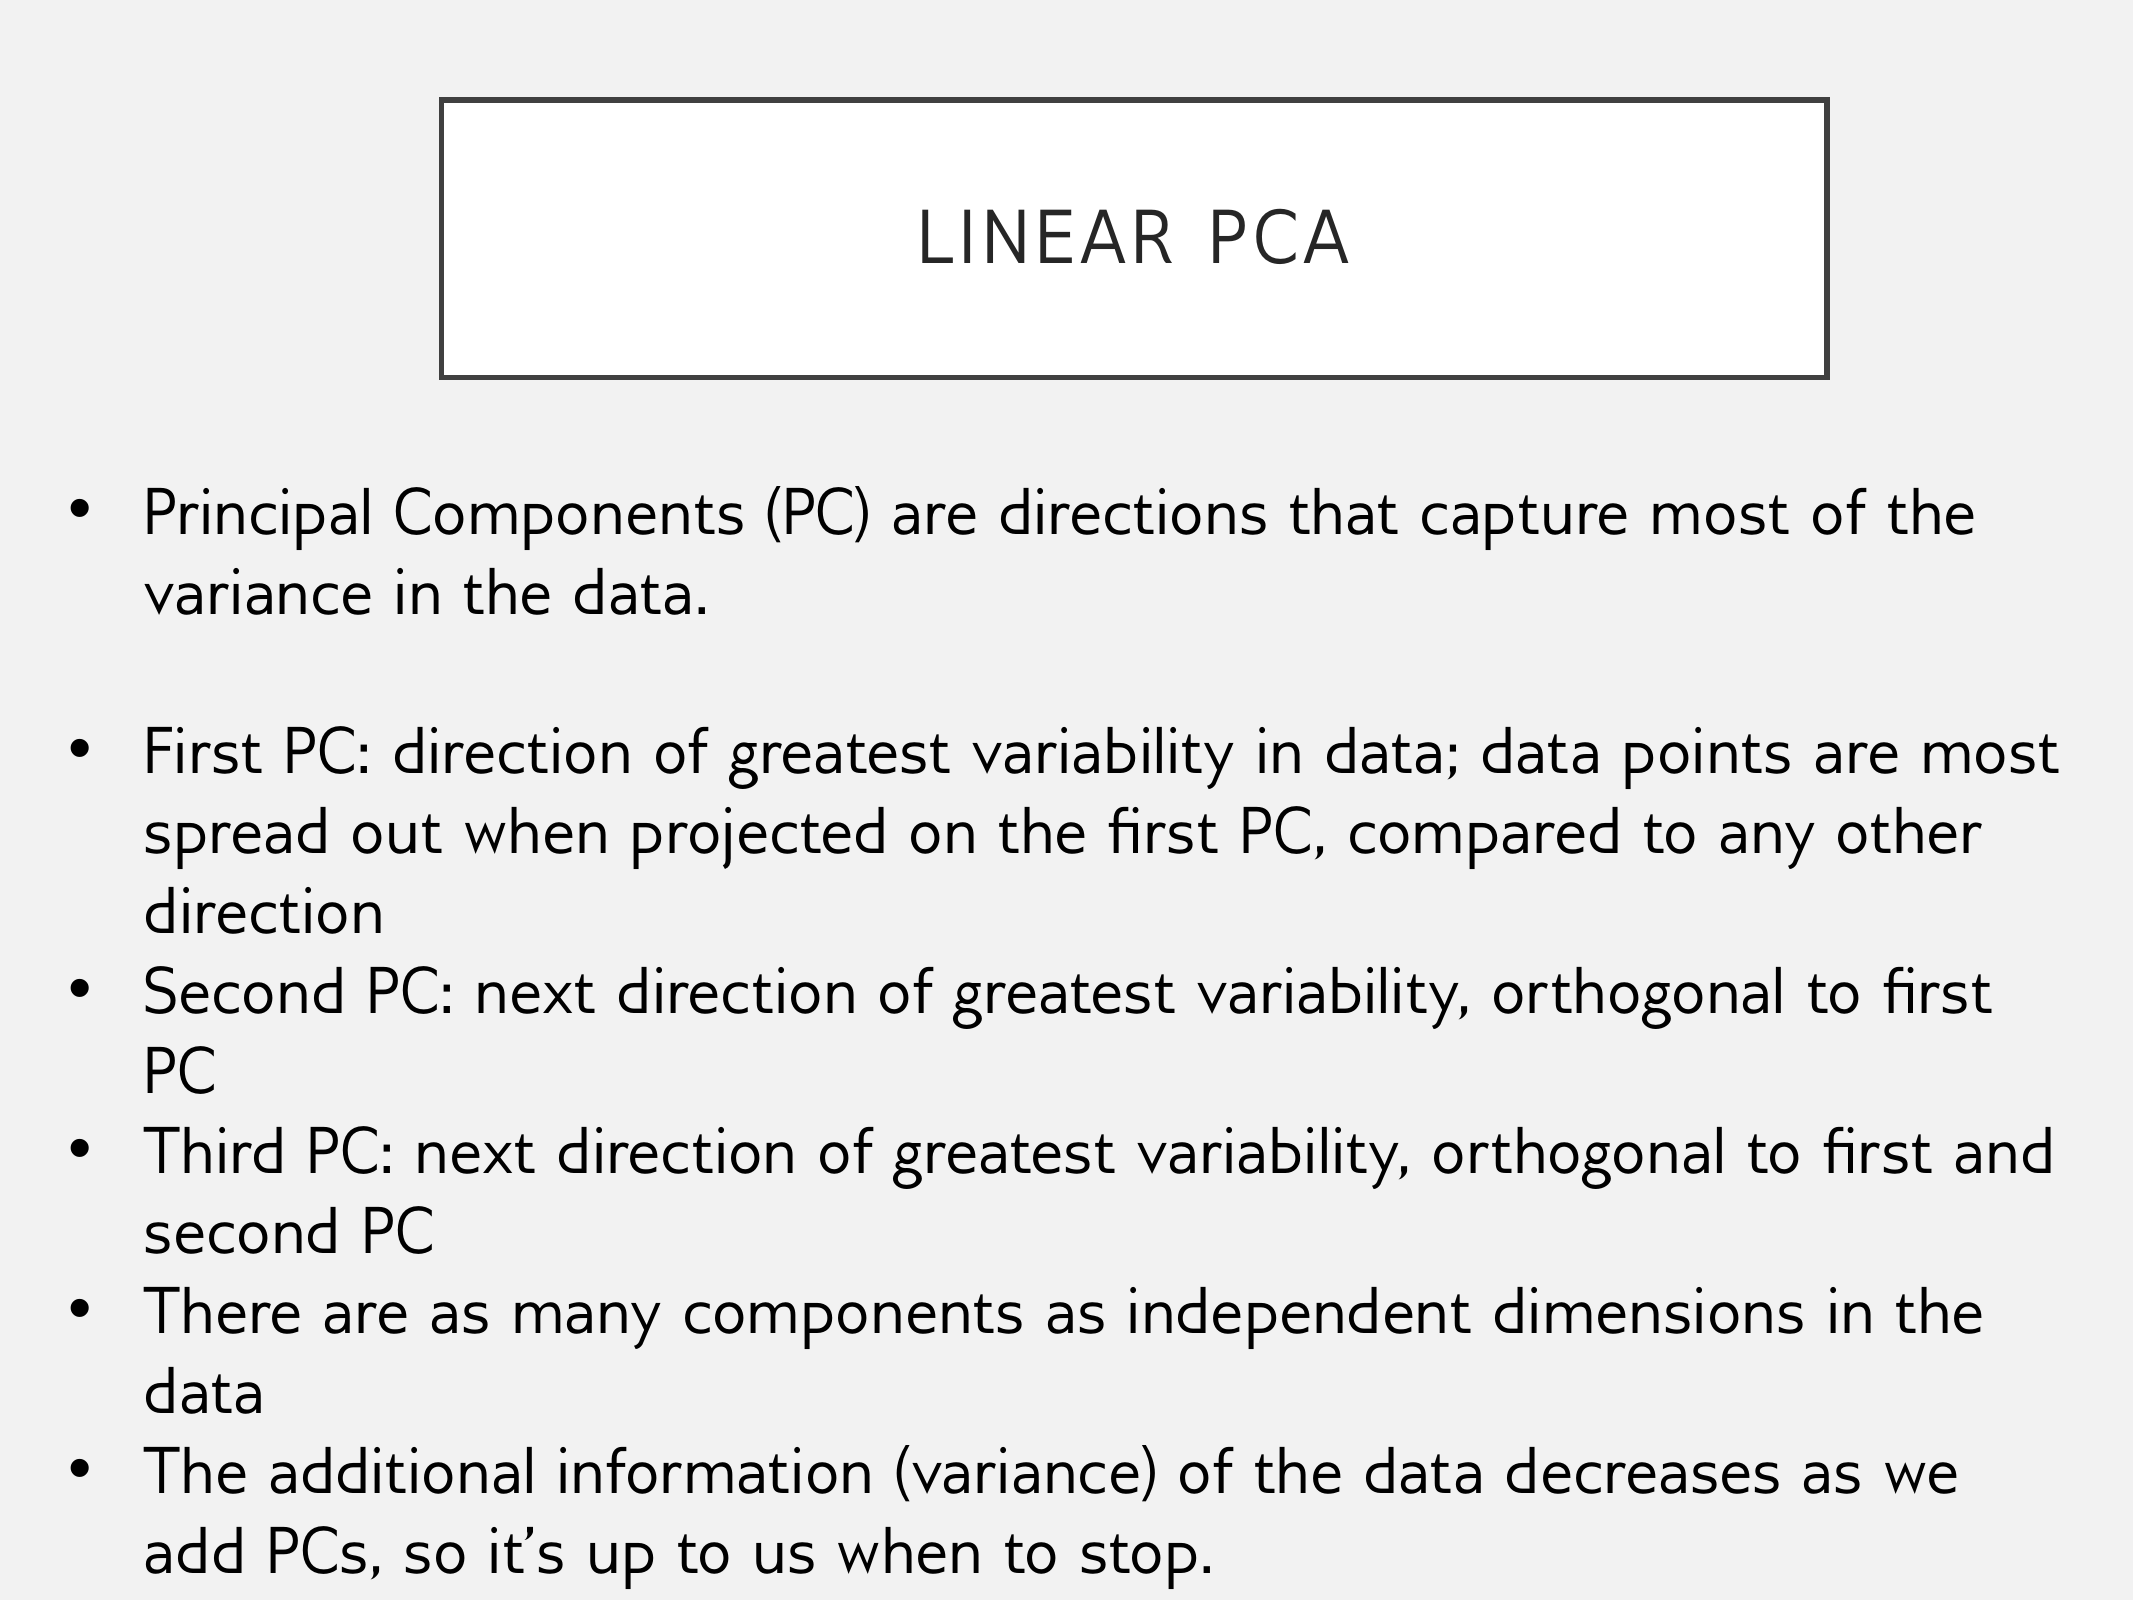

# LINEAR pca
Principal Components (PC) are directions that capture most of the variance in the data.

First PC: direction of greatest variability in data; data points are most spread out when projected on the first PC, compared to any other direction
Second PC: next direction of greatest variability, orthogonal to first PC
Third PC: next direction of greatest variability, orthogonal to first and second PC
There are as many components as independent dimensions in the data
The additional information (variance) of the data decreases as we add PCs, so it’s up to us when to stop.